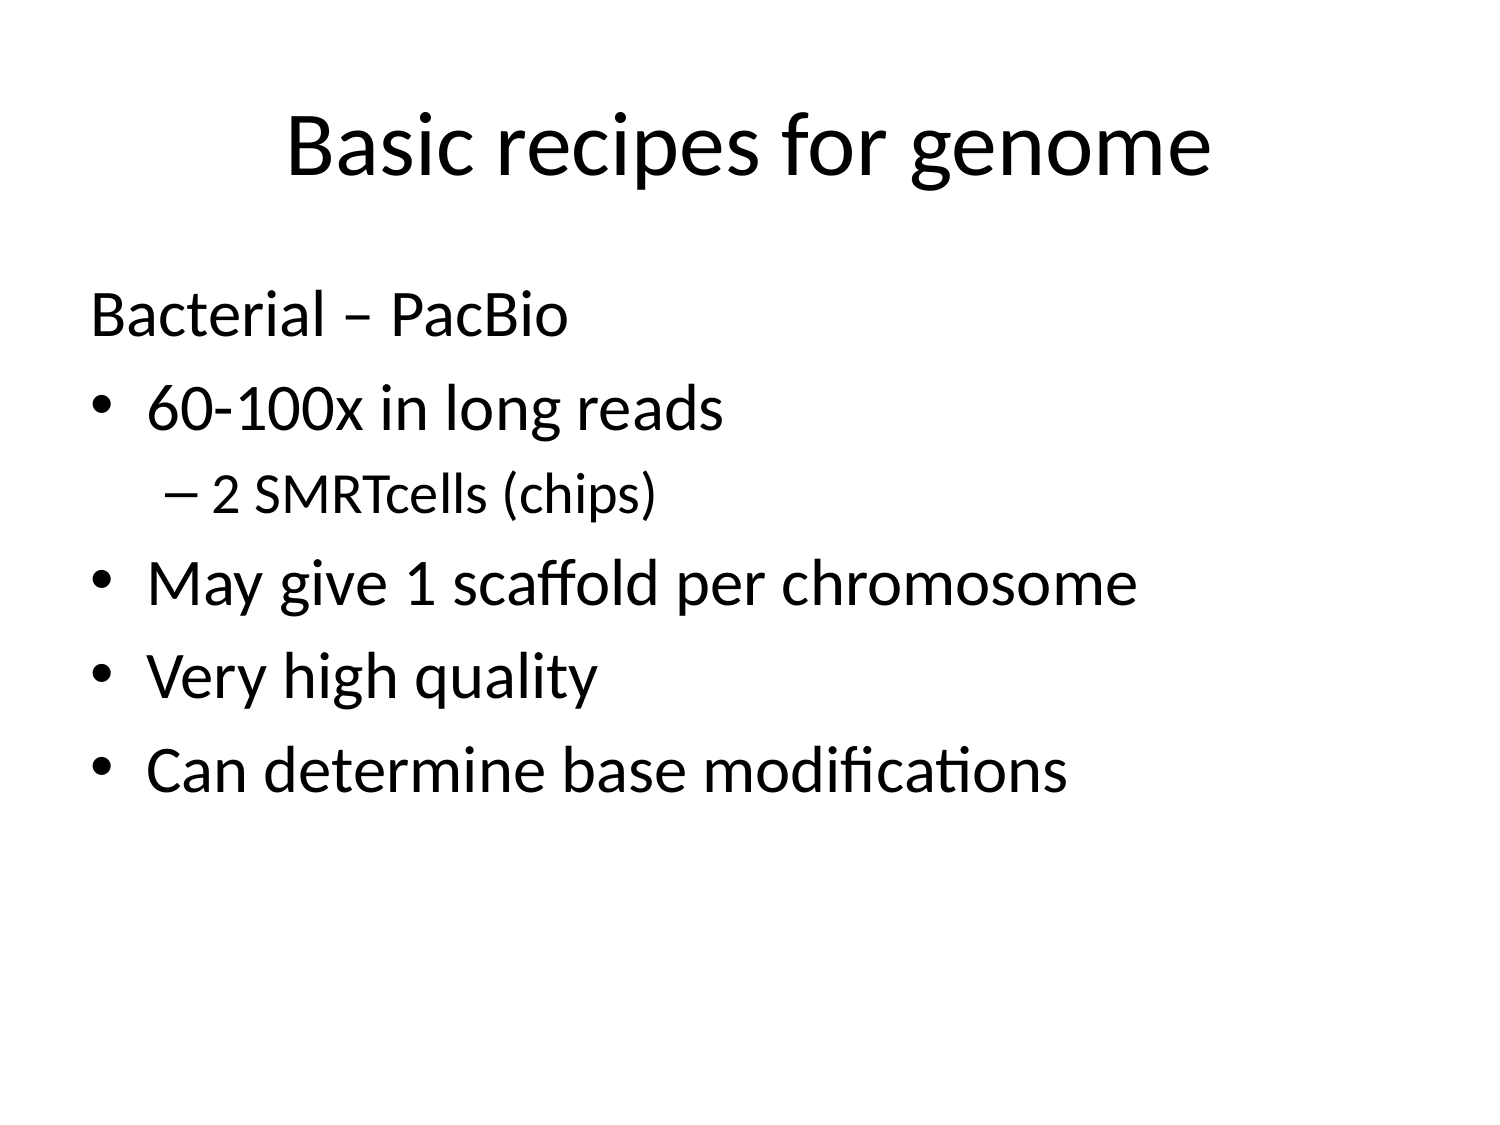

# Basic recipes for genome
Bacterial – PacBio
60-100x in long reads
2 SMRTcells (chips)
May give 1 scaffold per chromosome
Very high quality
Can determine base modifications